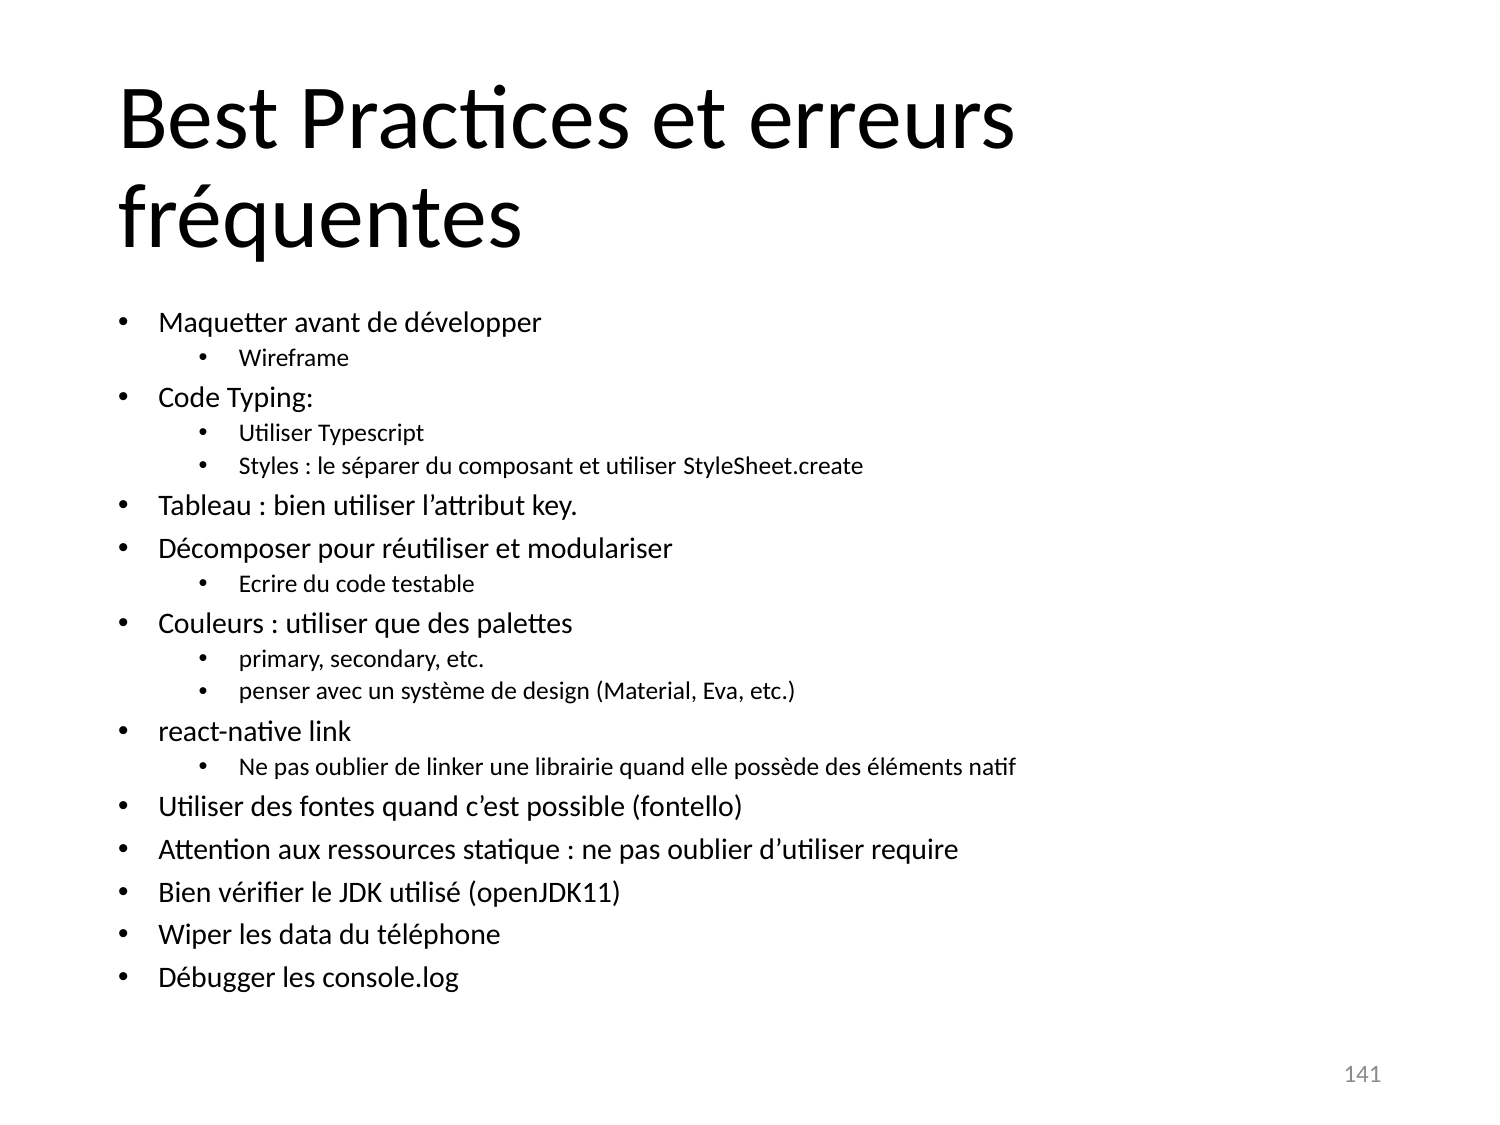

# Best Practices et erreurs fréquentes
Maquetter avant de développer
Wireframe
Code Typing:
Utiliser Typescript
Styles : le séparer du composant et utiliser StyleSheet.create
Tableau : bien utiliser l’attribut key.
Décomposer pour réutiliser et modulariser
Ecrire du code testable
Couleurs : utiliser que des palettes
primary, secondary, etc.
penser avec un système de design (Material, Eva, etc.)
react-native link
Ne pas oublier de linker une librairie quand elle possède des éléments natif
Utiliser des fontes quand c’est possible (fontello)
Attention aux ressources statique : ne pas oublier d’utiliser require
Bien vérifier le JDK utilisé (openJDK11)
Wiper les data du téléphone
Débugger les console.log

141